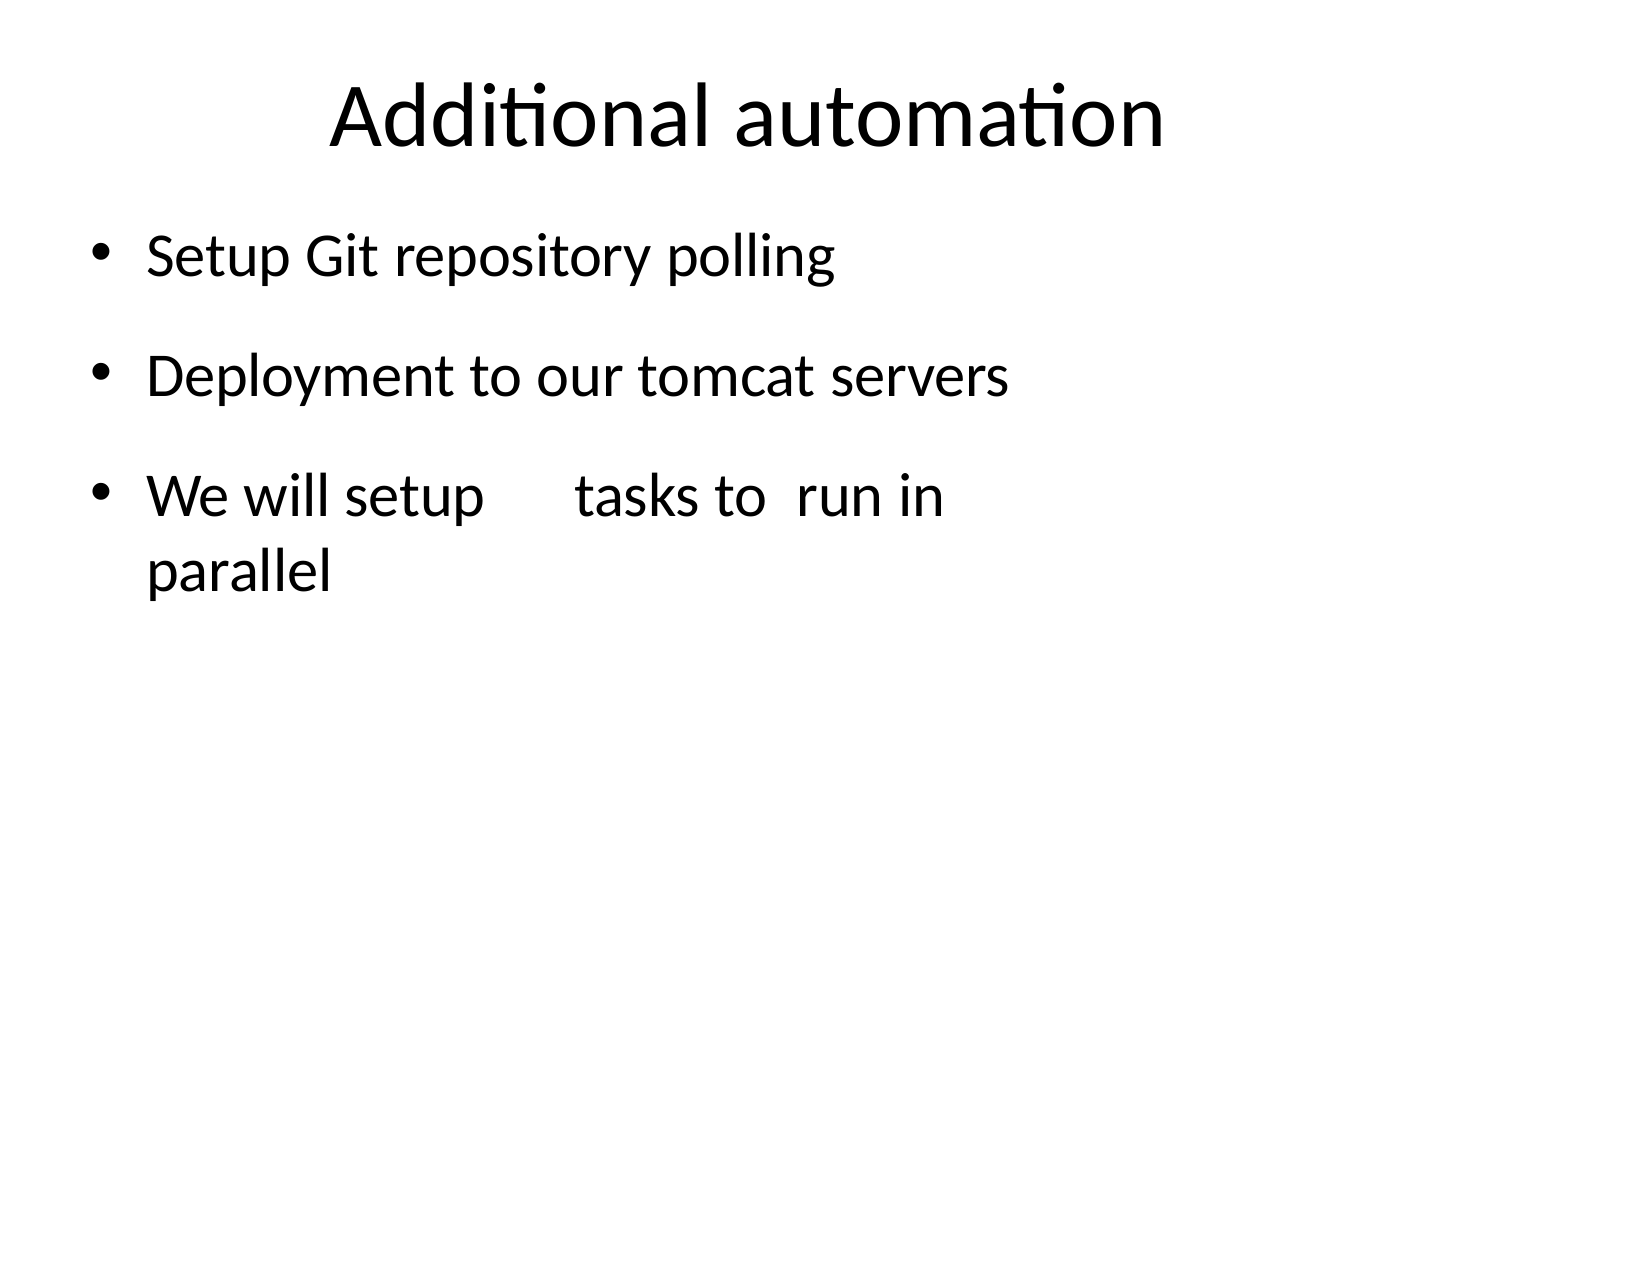

# Additional automation
Setup Git repository polling
Deployment to our tomcat servers
We will setup	tasks to	run in parallel